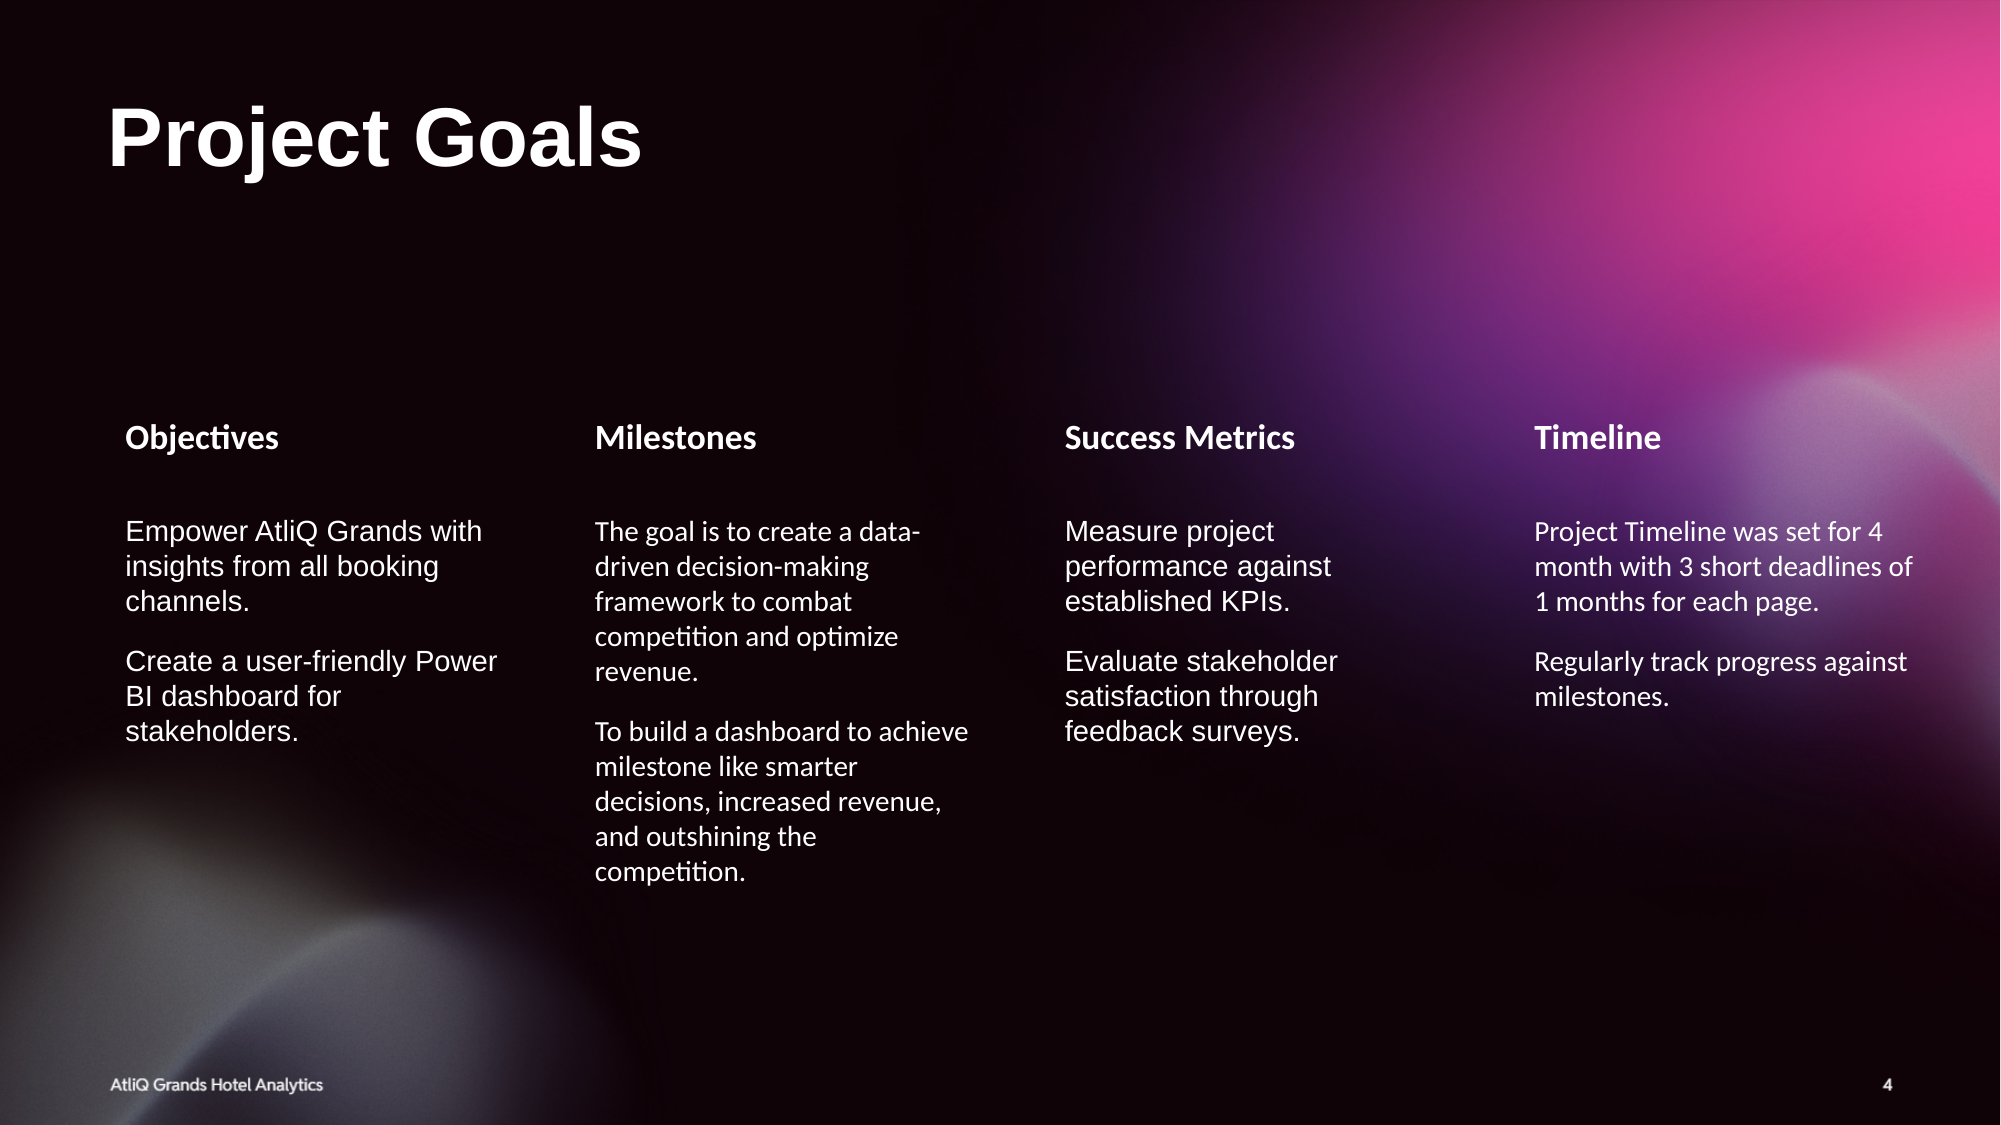

# Project Goals
Objectives
Milestones
Success Metrics
Timeline
Empower AtliQ Grands with insights from all booking channels.
Create a user-friendly Power BI dashboard for stakeholders.

The goal is to create a data-driven decision-making framework to combat competition and optimize revenue.
To build a dashboard to achieve milestone like smarter decisions, increased revenue, and outshining the competition.
Measure project performance against established KPIs.
Evaluate stakeholder satisfaction through feedback surveys.
Project Timeline was set for 4 month with 3 short deadlines of 1 months for each page.
Regularly track progress against milestones.